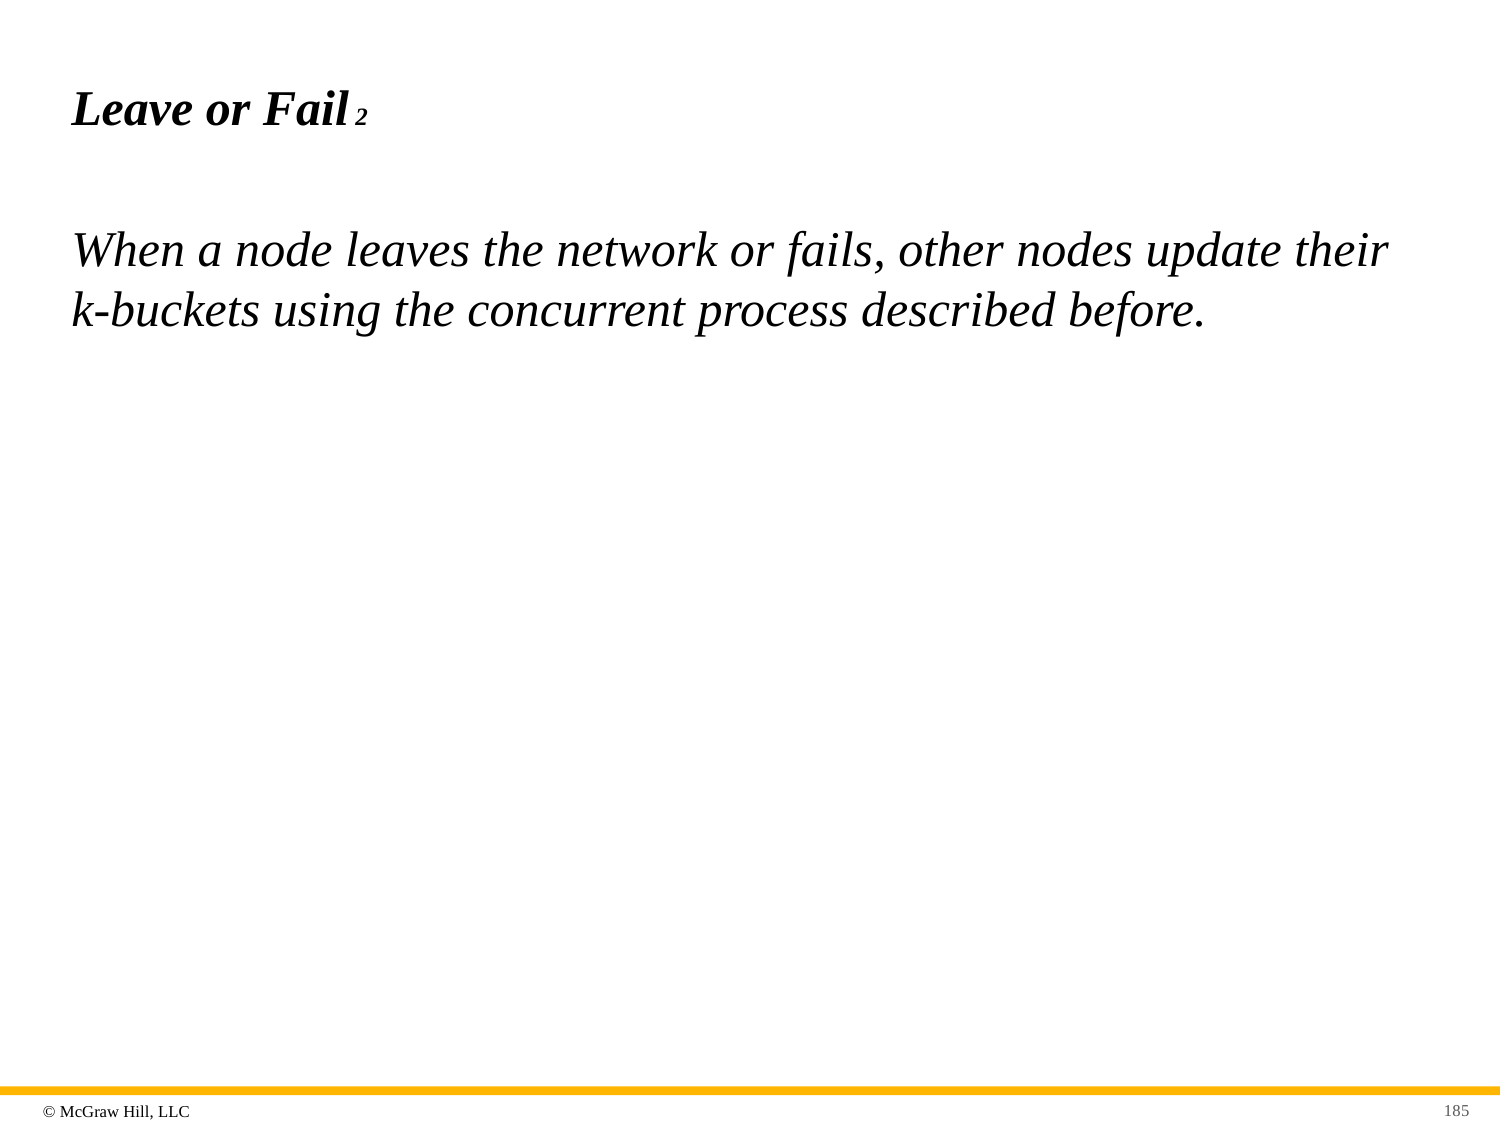

# Leave or Fail 2
When a node leaves the network or fails, other nodes update their k-buckets using the concurrent process described before.
185